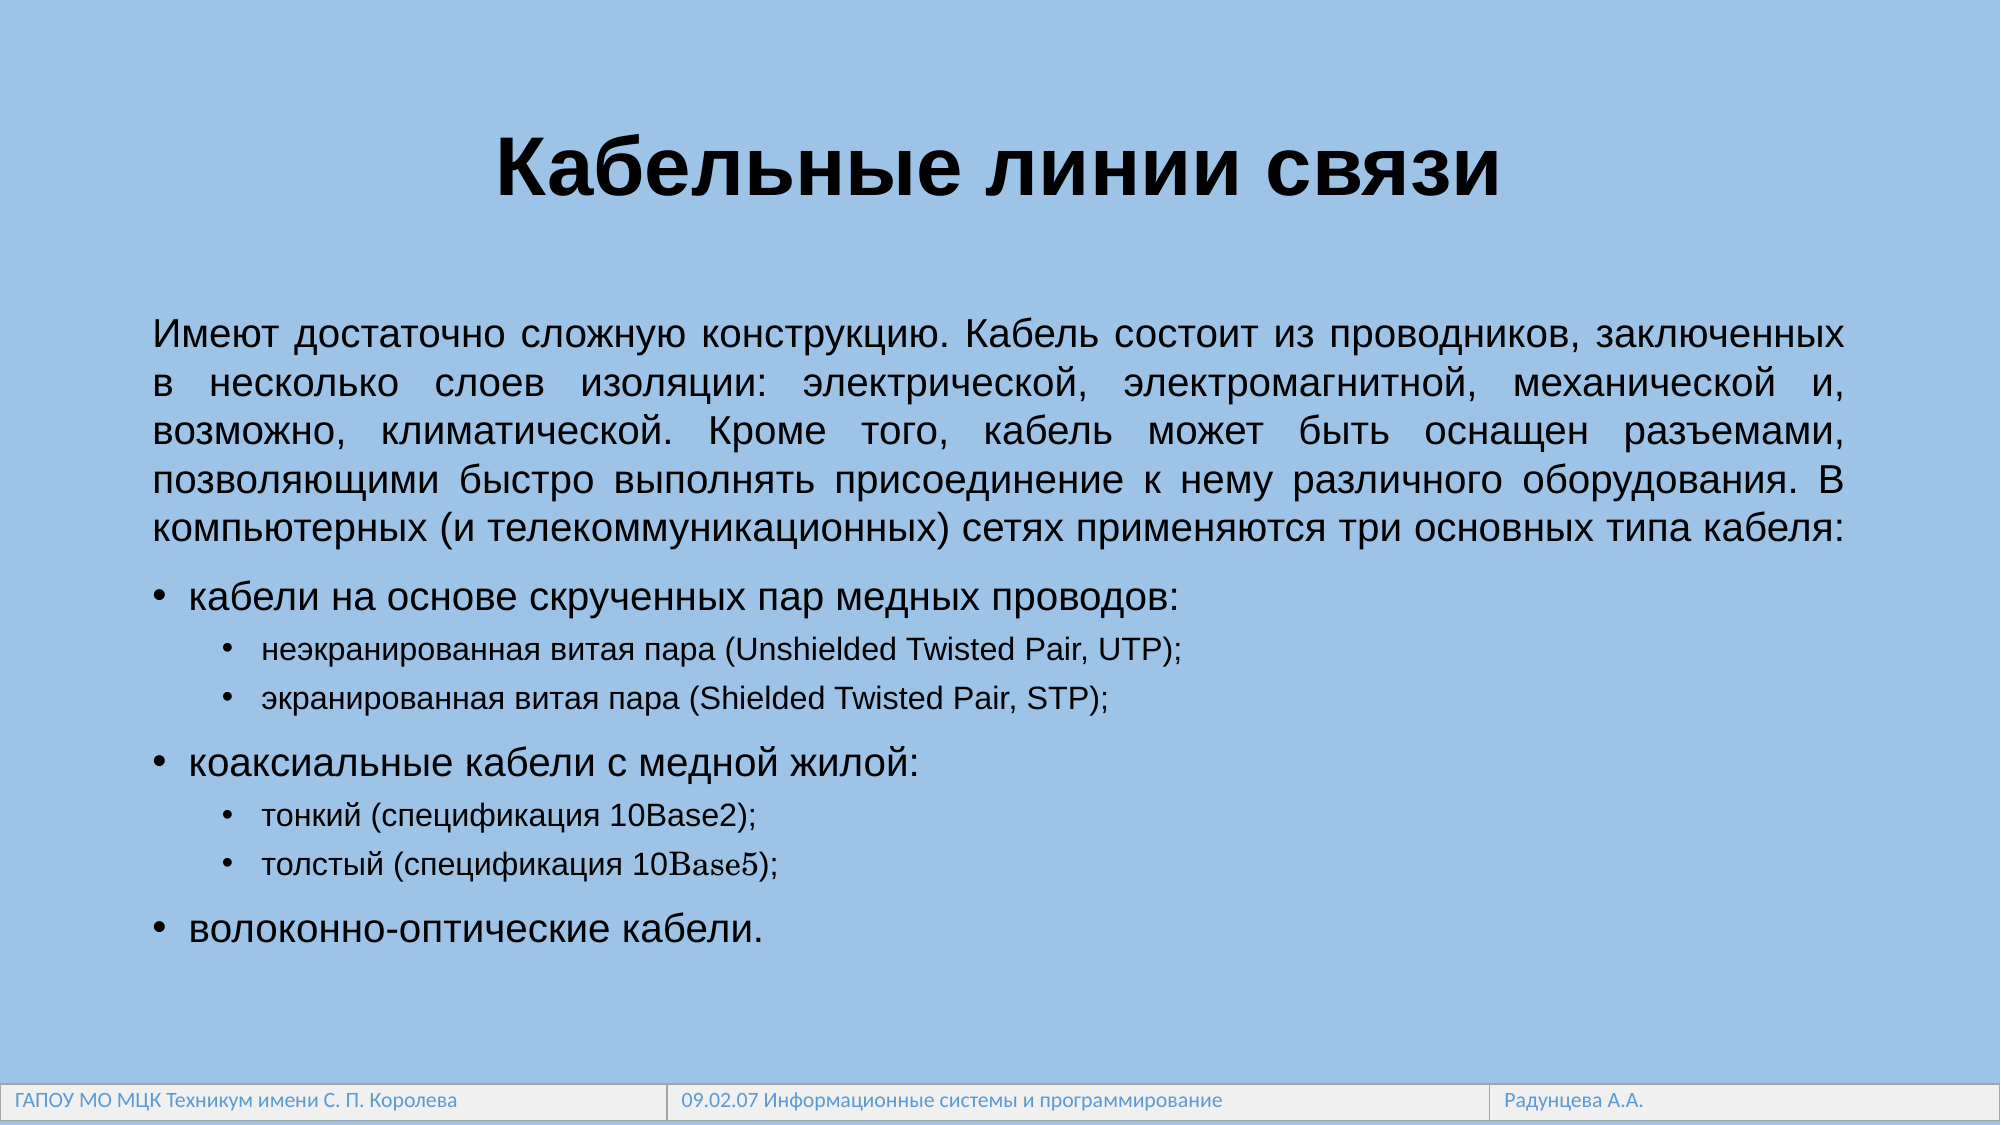

# Кабельные линии связи
Имеют достаточно сложную конструкцию. Кабель состоит из проводников, заключенных в несколько слоев изоляции: электрической, электромагнитной, механической и, возможно, климатической. Кроме того, кабель может быть оснащен разъемами, позволяющими быстро выполнять присоединение к нему различного оборудования. В компьютерных (и телекоммуникационных) сетях применяются три основных типа кабеля:
кабели на основе скрученных пар медных проводов:
неэкранированная витая пара (Unshielded Twisted Pair, UTP);
экранированная витая пара (Shielded Twisted Pair, STP);
коаксиальные кабели с медной жилой:
тонкий (спецификация 10Base2);
толстый (спецификация 10Base5);
волоконно-оптические кабели.
| ГАПОУ МО МЦК Техникум имени С. П. Королева | 09.02.07 Информационные системы и программирование | Радунцева А.А. |
| --- | --- | --- |